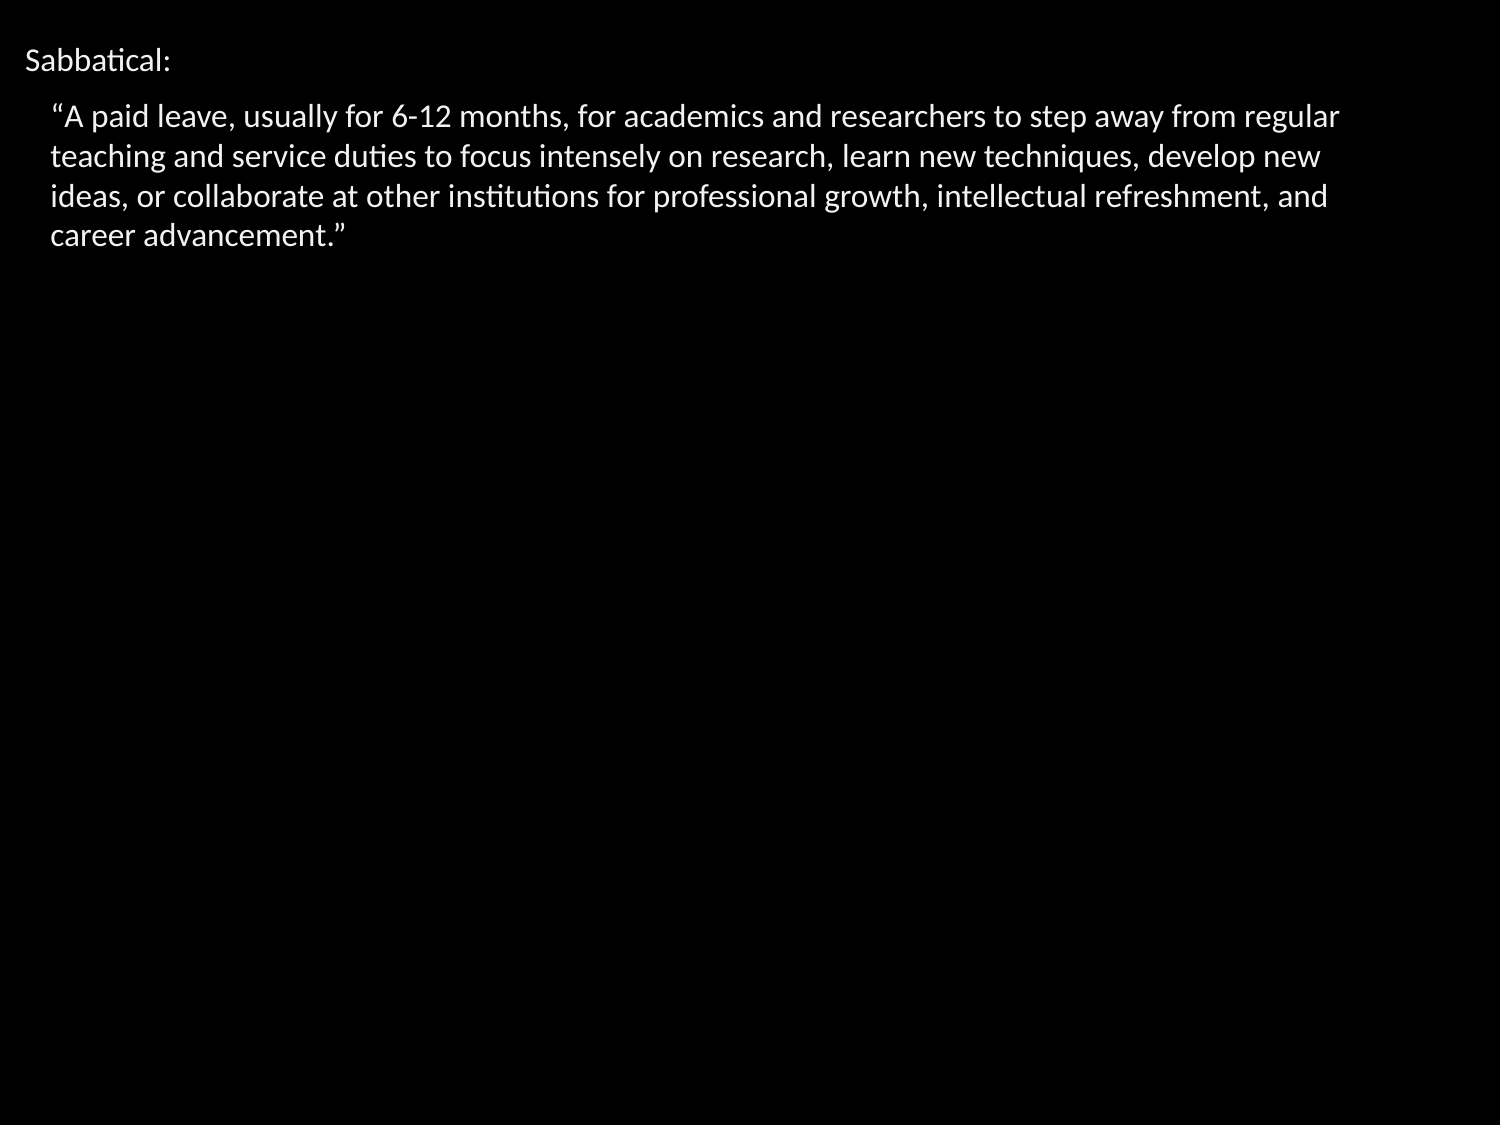

Sabbatical:
“A paid leave, usually for 6-12 months, for academics and researchers to step away from regular teaching and service duties to focus intensely on research, learn new techniques, develop new ideas, or collaborate at other institutions for professional growth, intellectual refreshment, and career advancement.”